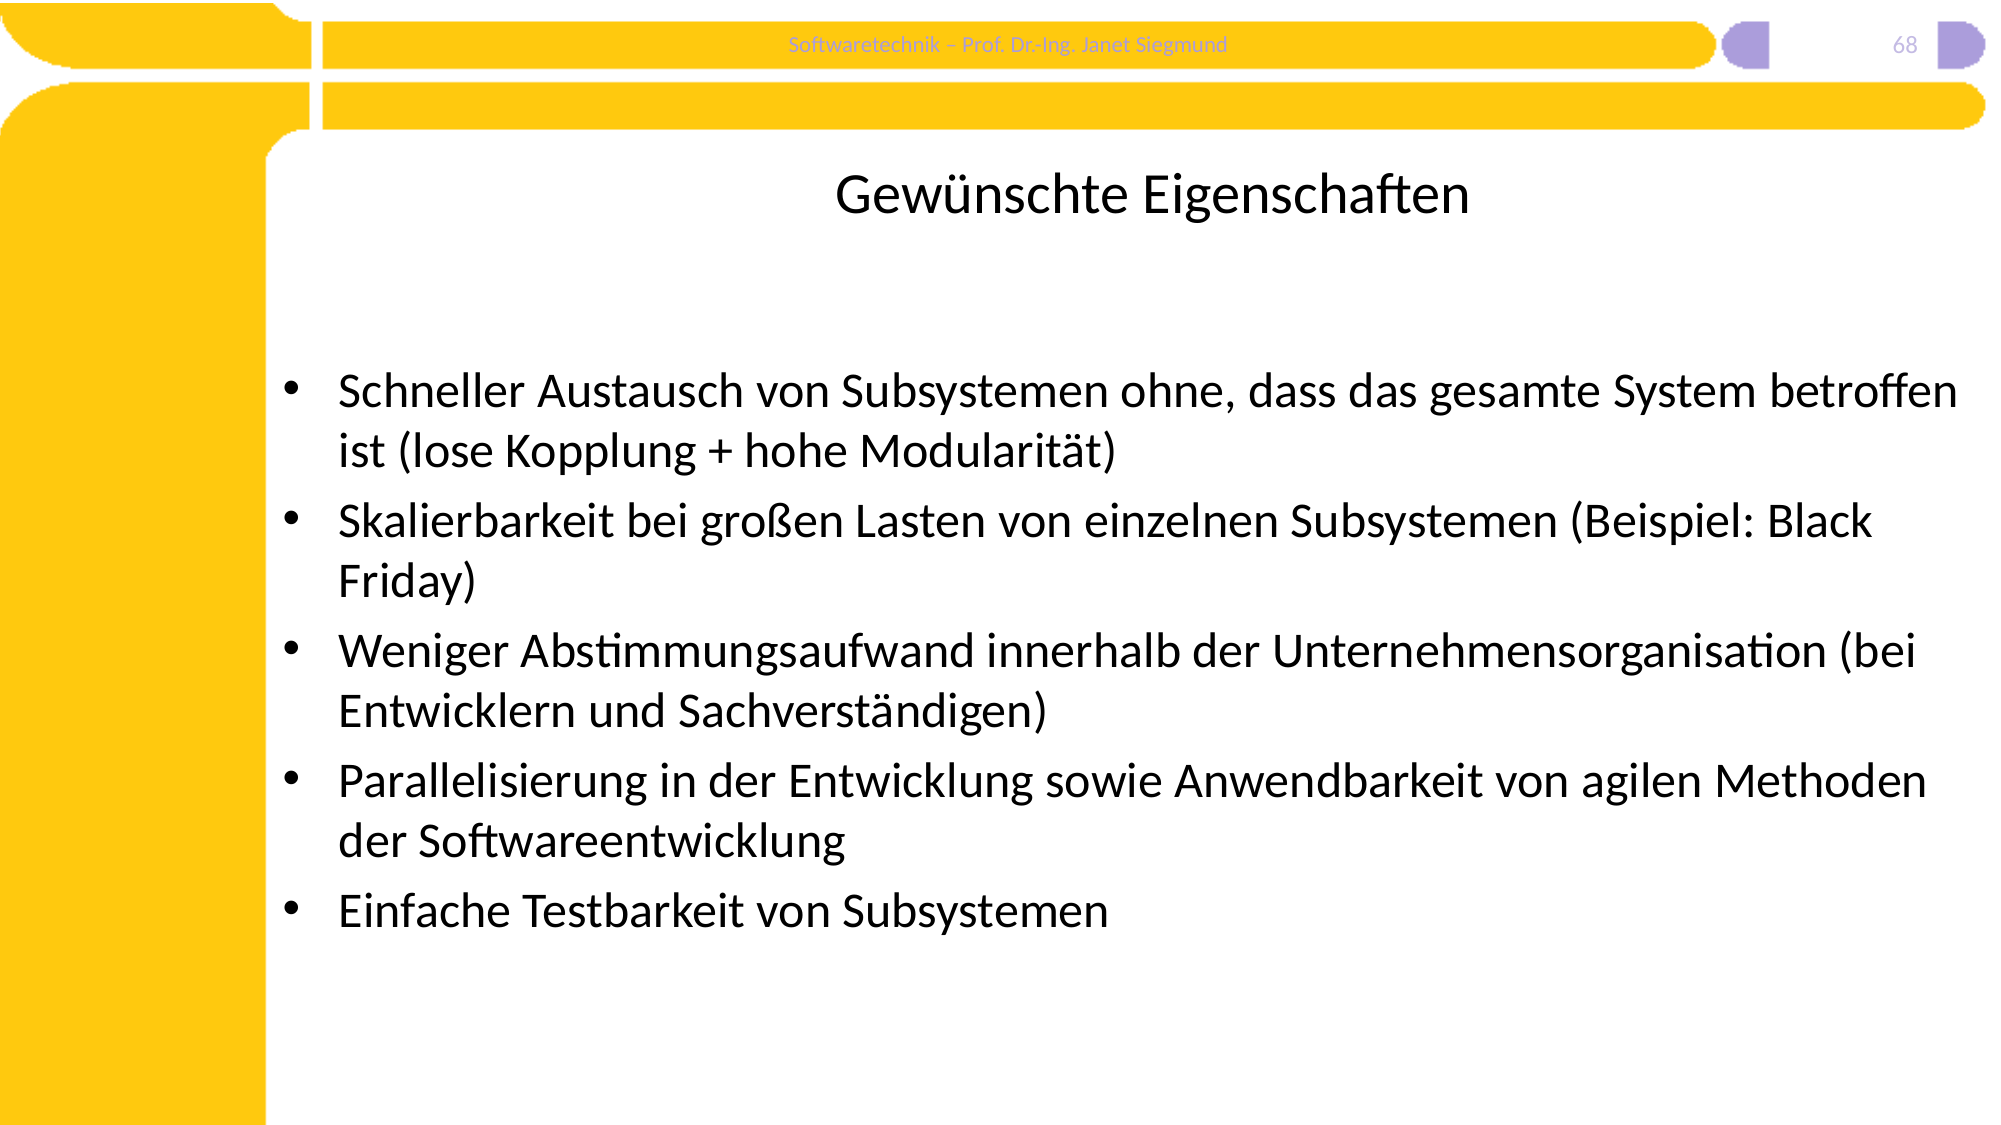

68
# Gewünschte Eigenschaften
Schneller Austausch von Subsystemen ohne, dass das gesamte System betroffen ist (lose Kopplung + hohe Modularität)
Skalierbarkeit bei großen Lasten von einzelnen Subsystemen (Beispiel: Black Friday)
Weniger Abstimmungsaufwand innerhalb der Unternehmensorganisation (bei Entwicklern und Sachverständigen)
Parallelisierung in der Entwicklung sowie Anwendbarkeit von agilen Methoden der Softwareentwicklung
Einfache Testbarkeit von Subsystemen